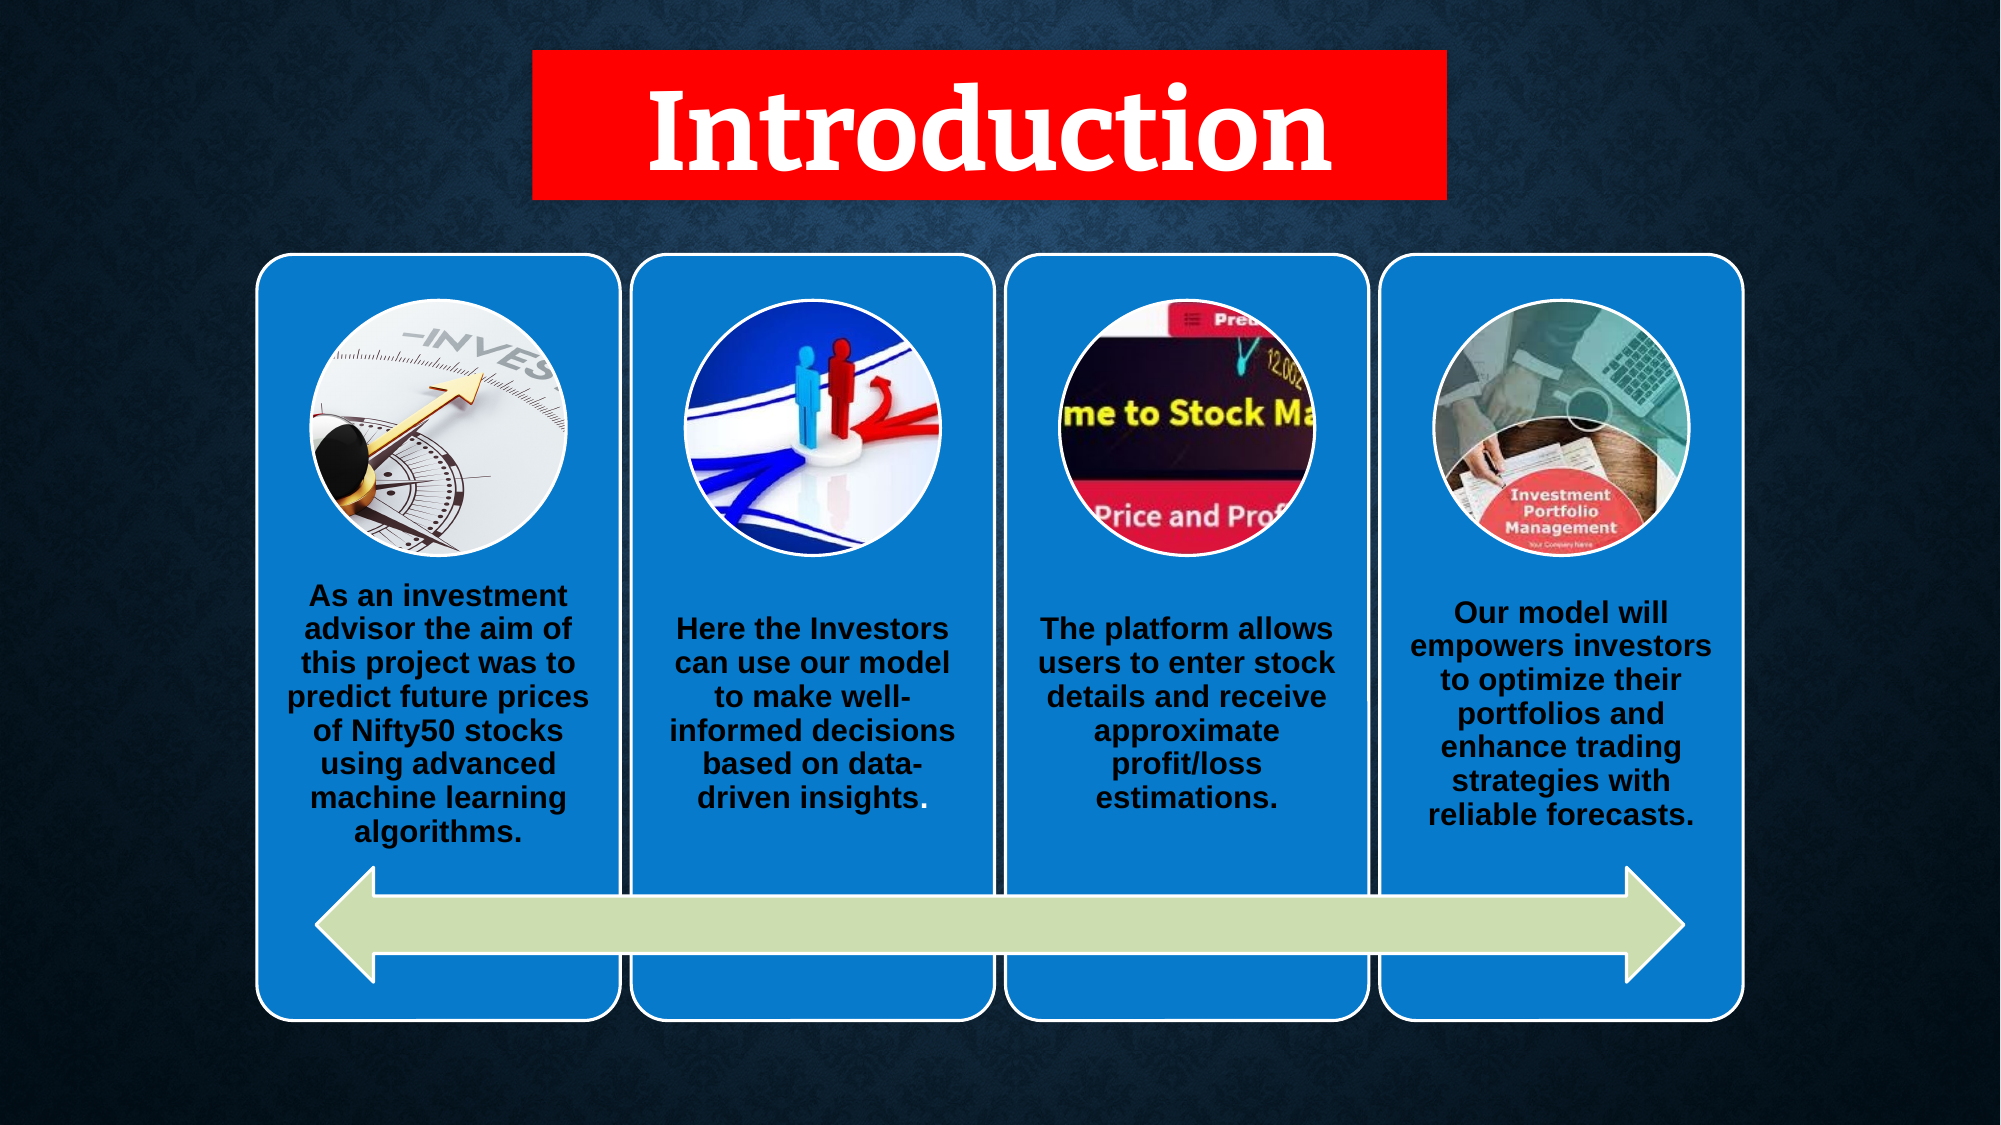

Introduction
As an investment advisor the aim of this project was to predict future prices of Nifty50 stocks using advanced machine learning algorithms.
Here the Investors can use our model to make well-informed decisions based on data-driven insights.
The platform allows users to enter stock details and receive approximate profit/loss estimations.
Our model will empowers investors to optimize their portfolios and enhance trading strategies with reliable forecasts.